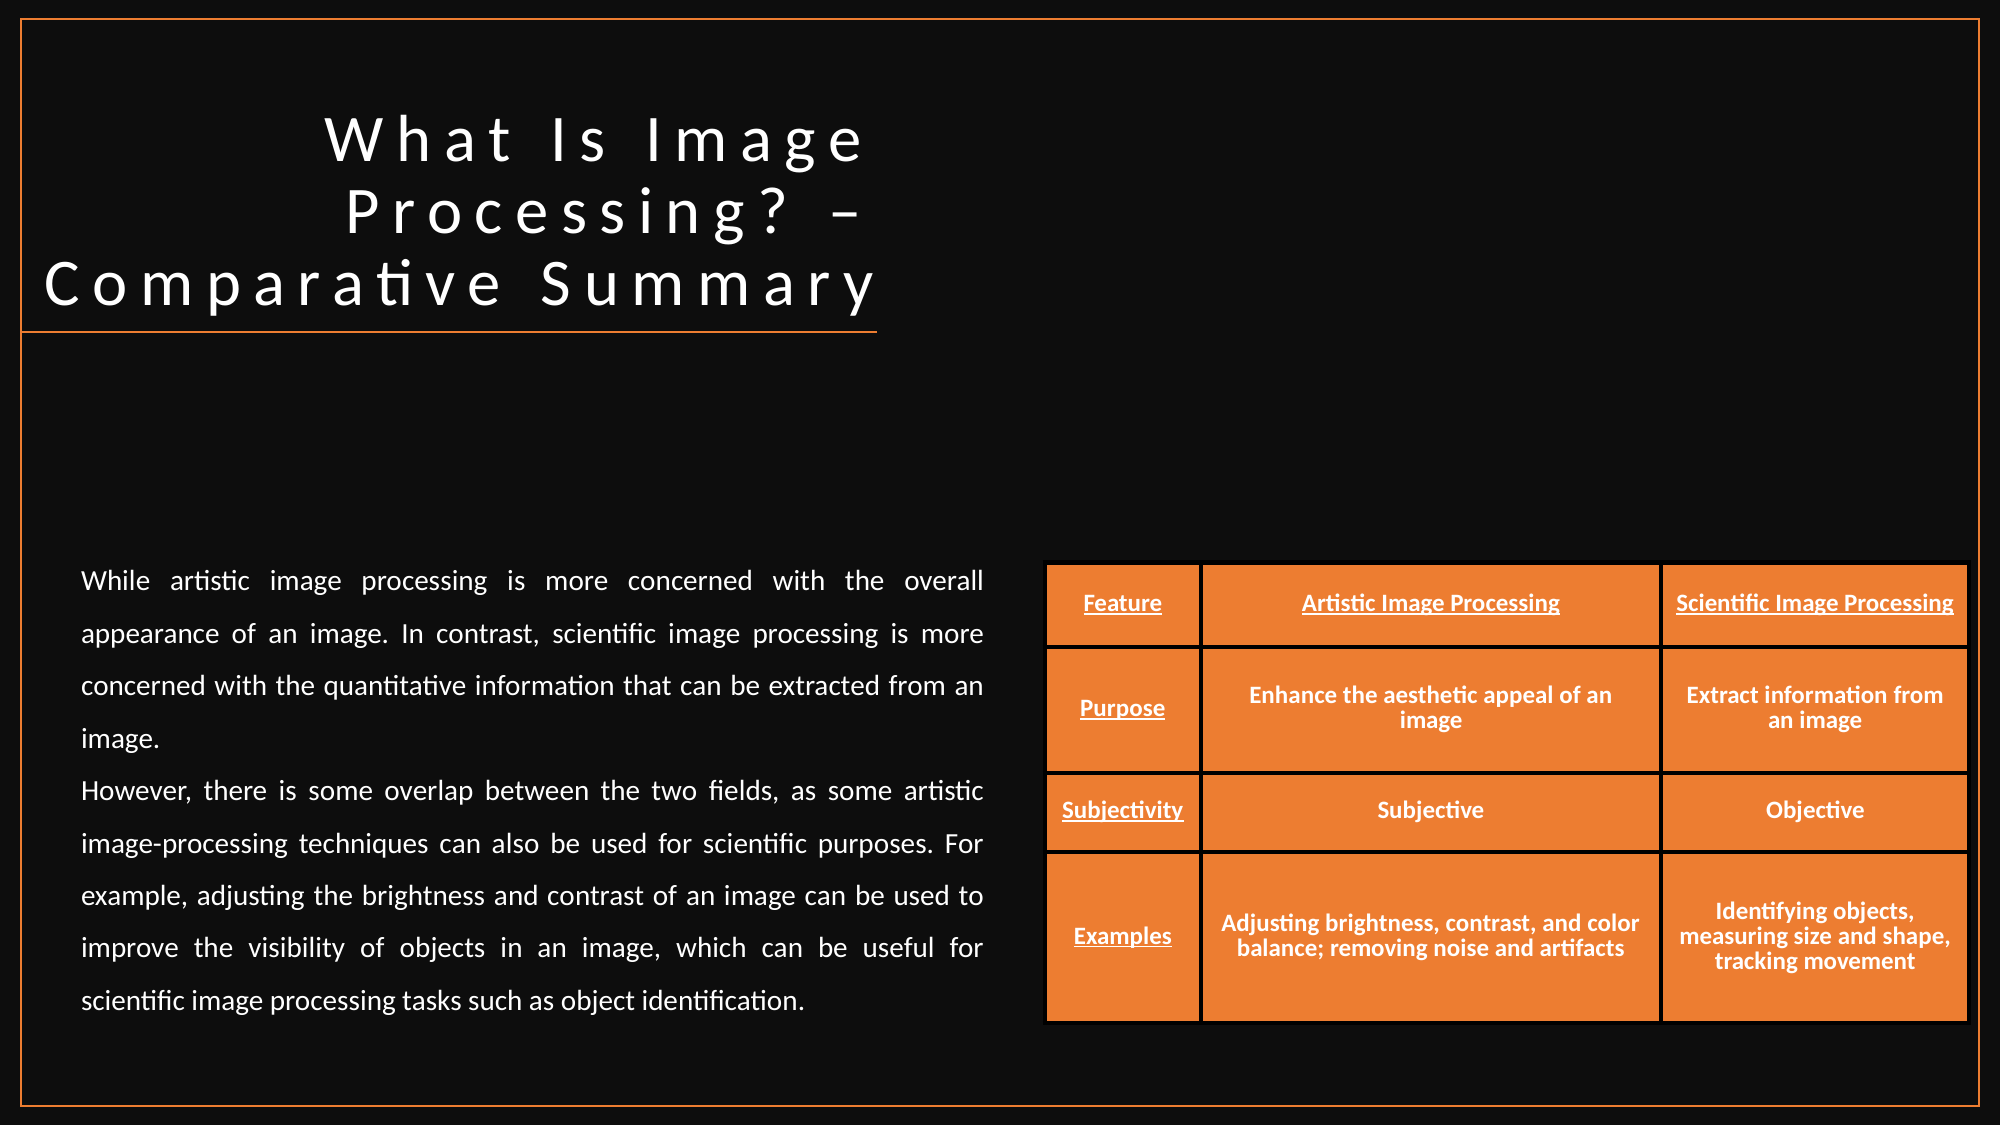

# What Is Image Processing? – Comparative Summary
While artistic image processing is more concerned with the overall appearance of an image. In contrast, scientific image processing is more concerned with the quantitative information that can be extracted from an image.
However, there is some overlap between the two fields, as some artistic image-processing techniques can also be used for scientific purposes. For example, adjusting the brightness and contrast of an image can be used to improve the visibility of objects in an image, which can be useful for scientific image processing tasks such as object identification.
| Feature | Artistic Image Processing | Scientific Image Processing |
| --- | --- | --- |
| Purpose | Enhance the aesthetic appeal of an image | Extract information from an image |
| Subjectivity | Subjective | Objective |
| Examples | Adjusting brightness, contrast, and color balance; removing noise and artifacts | Identifying objects, measuring size and shape, tracking movement |